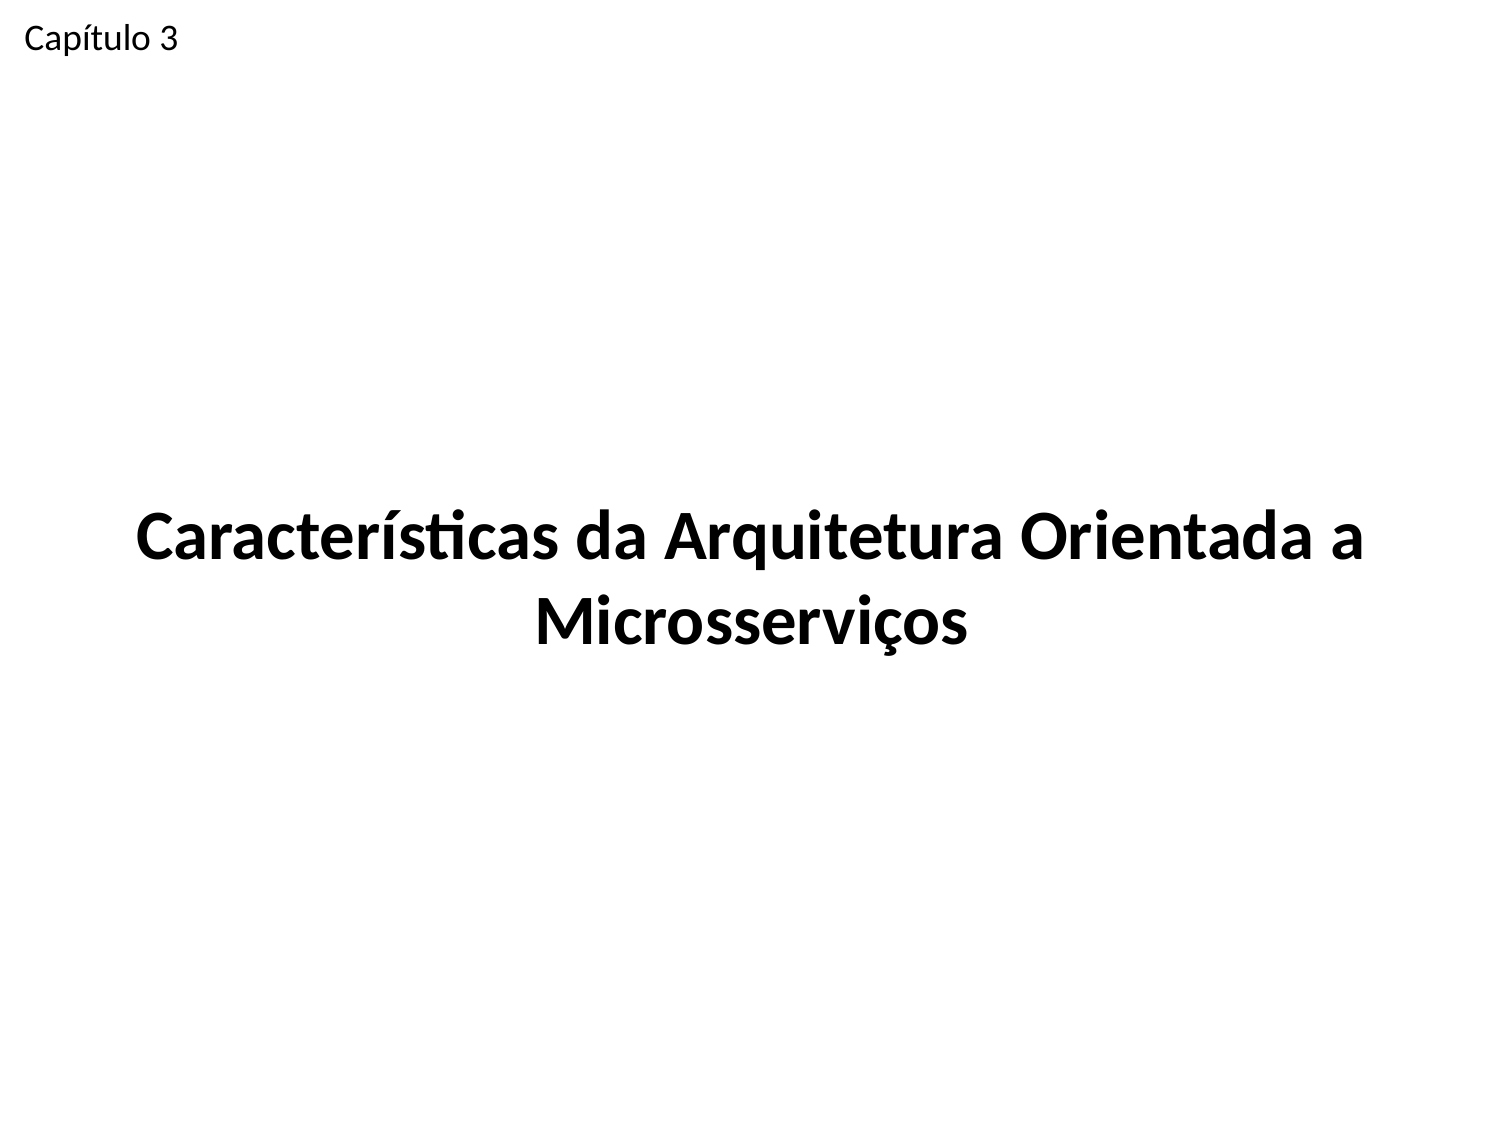

Capítulo 3
# Características da Arquitetura Orientada a Microsserviços